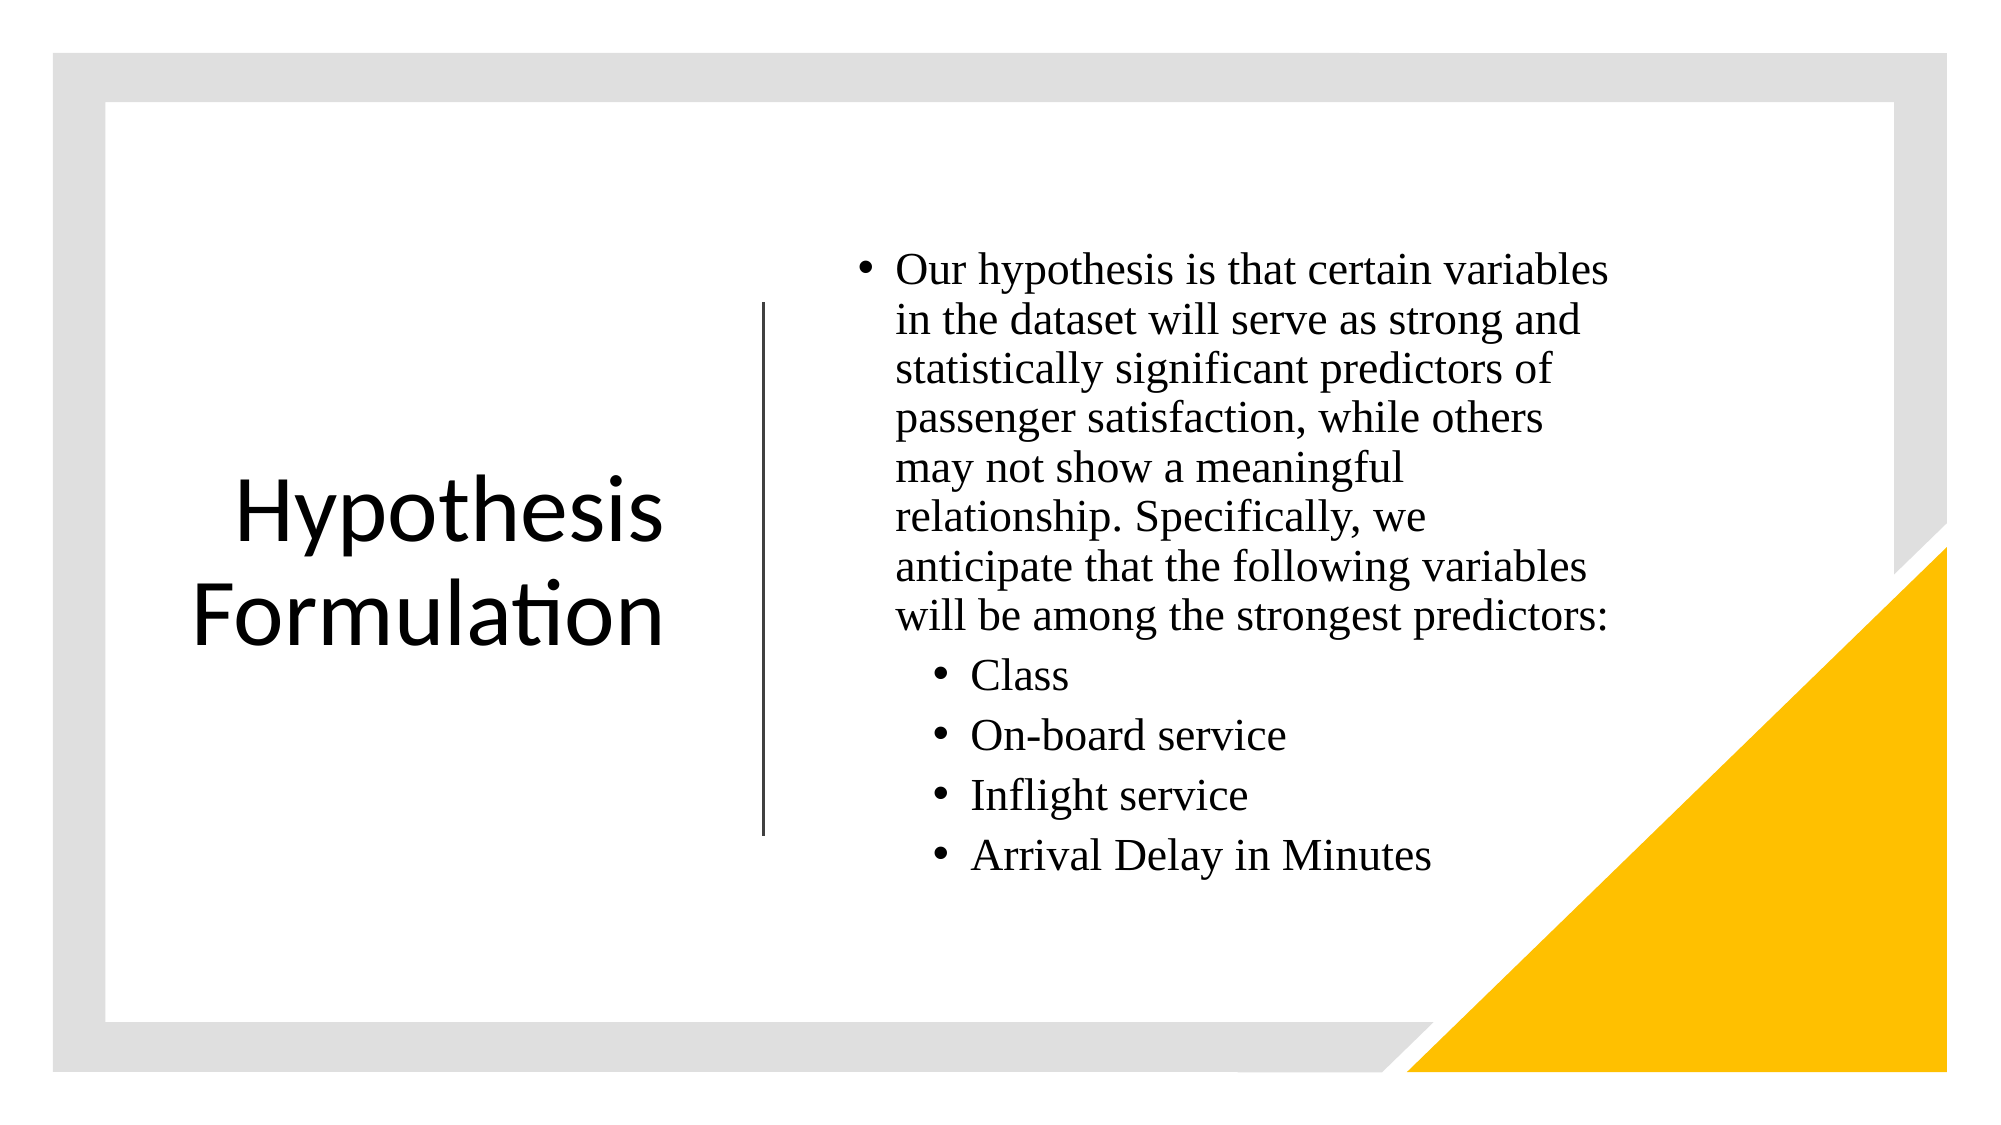

# Hypothesis Formulation
Our hypothesis is that certain variables in the dataset will serve as strong and statistically significant predictors of passenger satisfaction, while others may not show a meaningful relationship. Specifically, we anticipate that the following variables will be among the strongest predictors:
Class
On-board service
Inflight service
Arrival Delay in Minutes